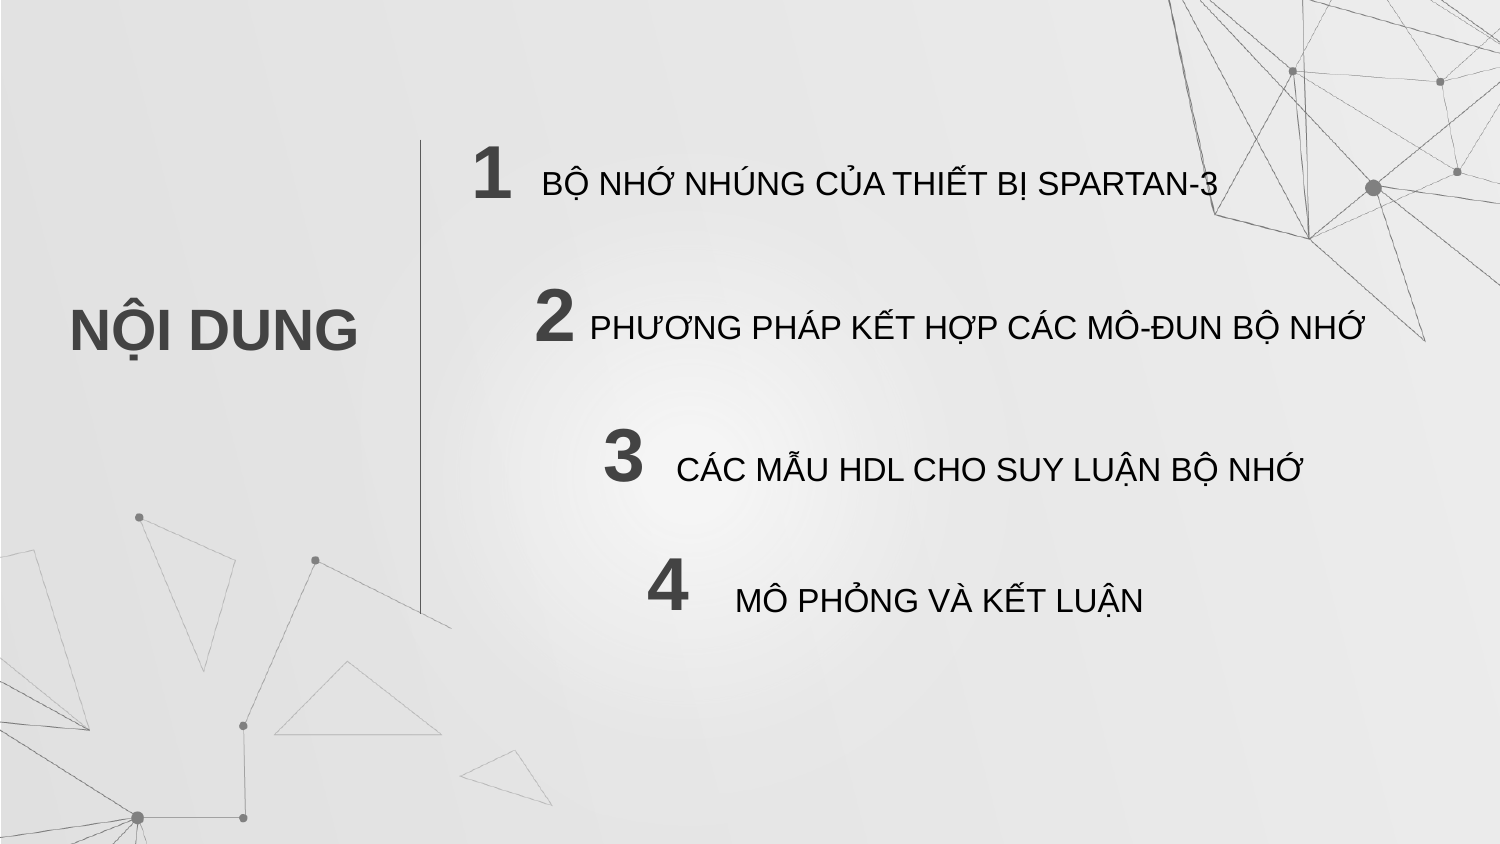

1
BỘ NHỚ NHÚNG CỦA THIẾT BỊ SPARTAN-3
# NỘI DUNG
2
PHƯƠNG PHÁP KẾT HỢP CÁC MÔ-ĐUN BỘ NHỚ
3
CÁC MẪU HDL CHO SUY LUẬN BỘ NHỚ
4
MÔ PHỎNG VÀ KẾT LUẬN